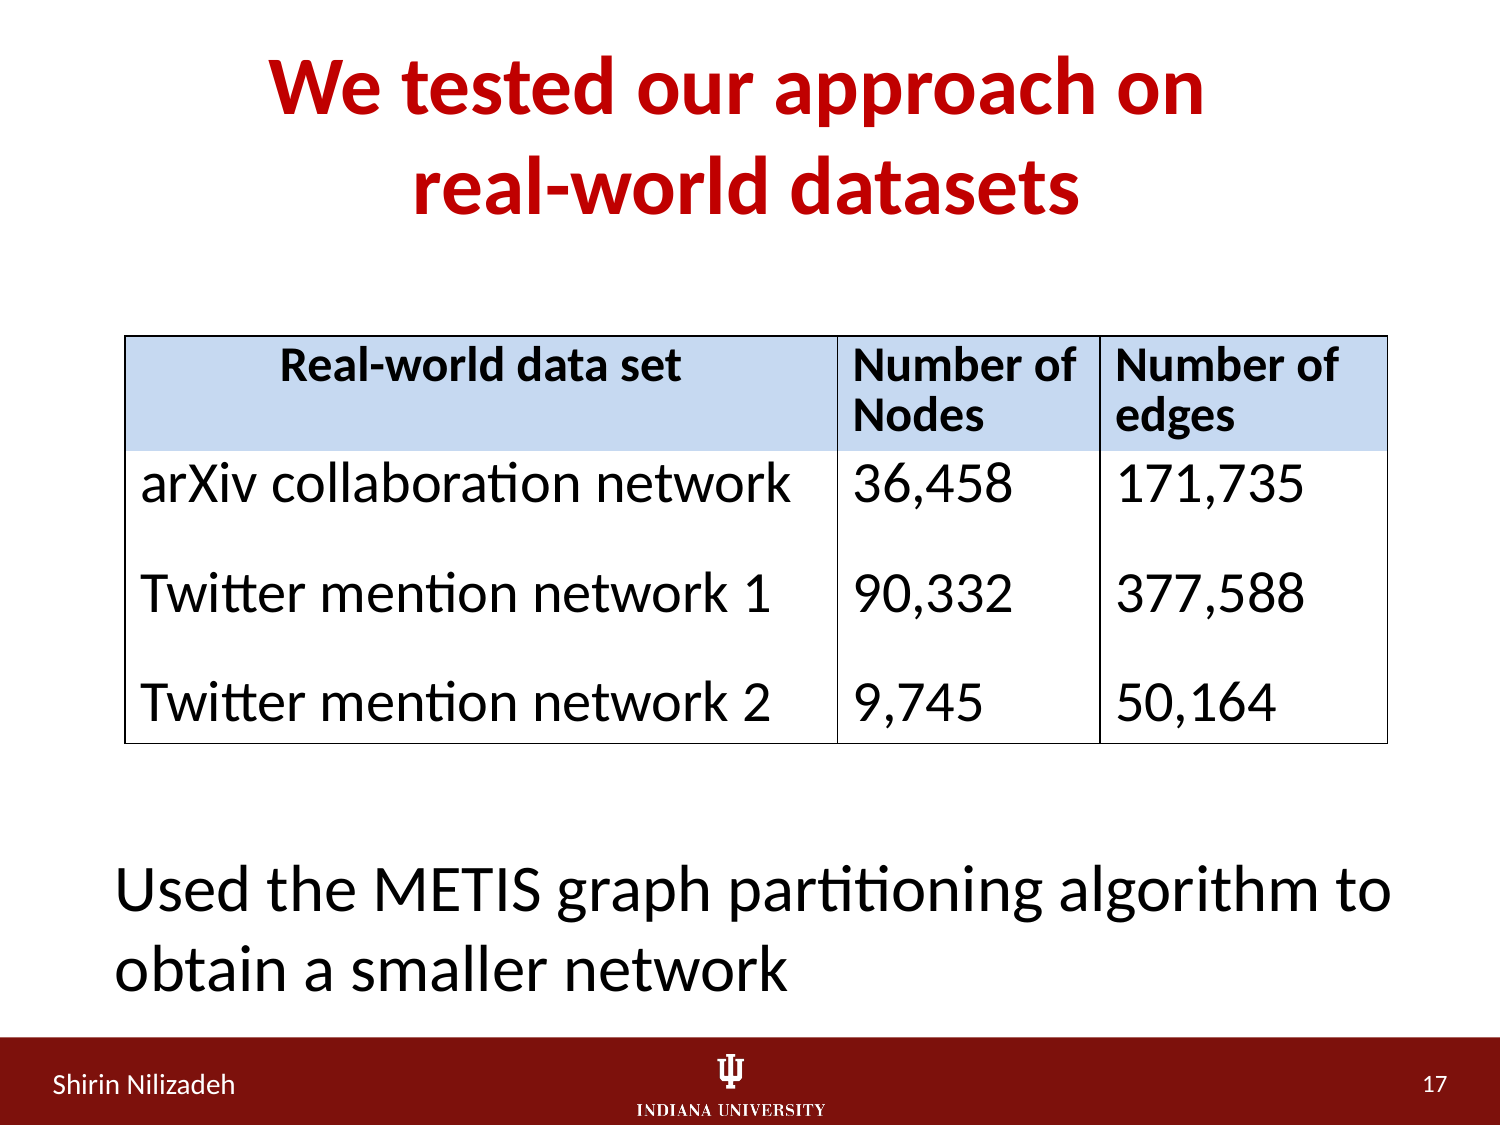

# We tested our approach on real-world datasets
| Real-world data set | Number of Nodes | Number of edges |
| --- | --- | --- |
| arXiv collaboration network | 36,458 | 171,735 |
| Twitter mention network 1 | 90,332 | 377,588 |
| Twitter mention network 2 | 9,745 | 50,164 |
Used the METIS graph partitioning algorithm to obtain a smaller network
17